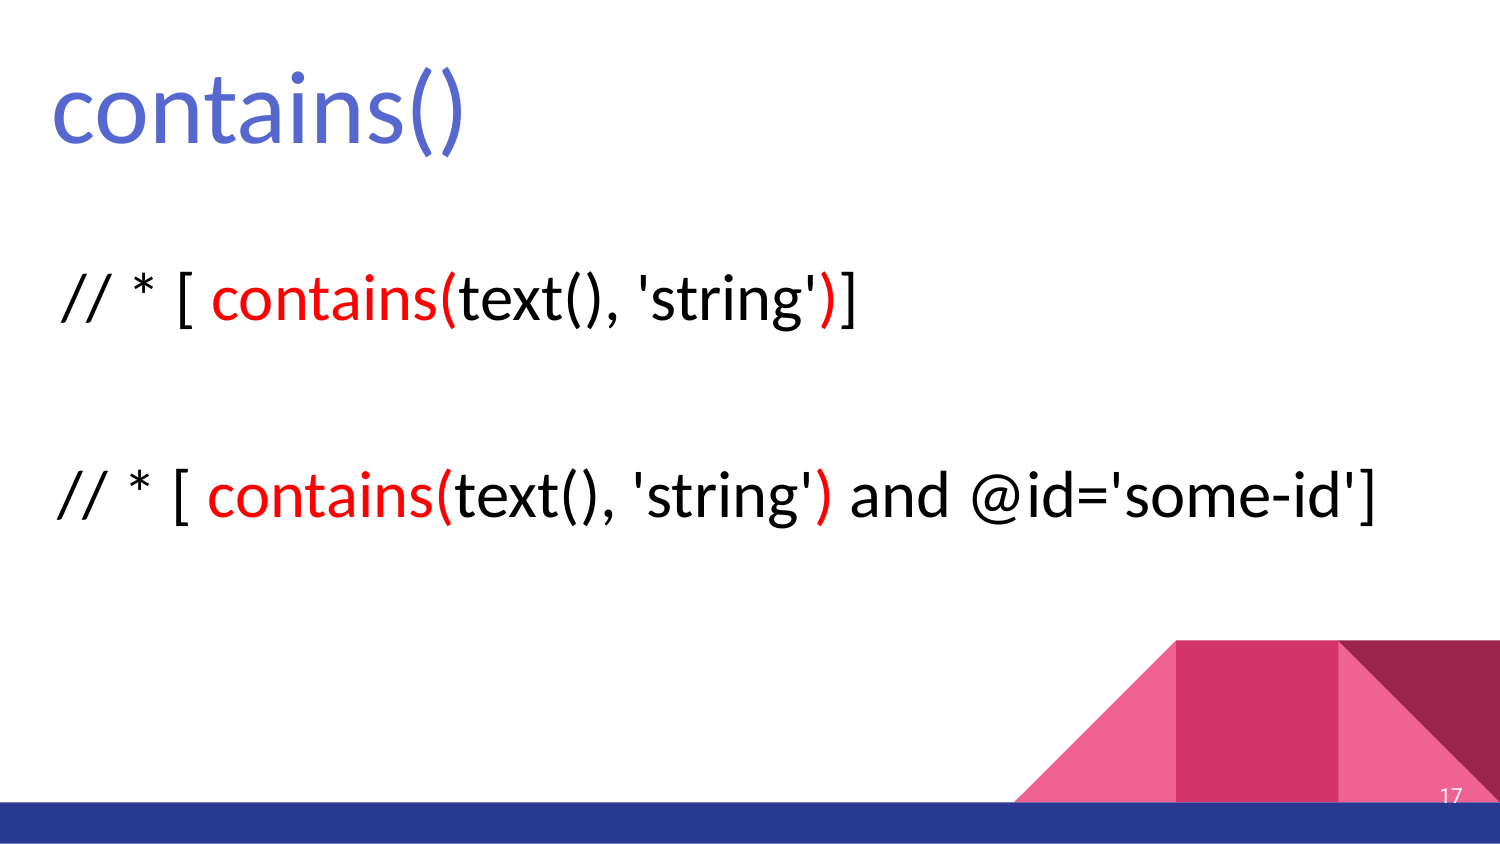

contains()
 // * [ contains(text(), 'string')]
// * [ contains(text(), 'string') and @id='some-id']
17